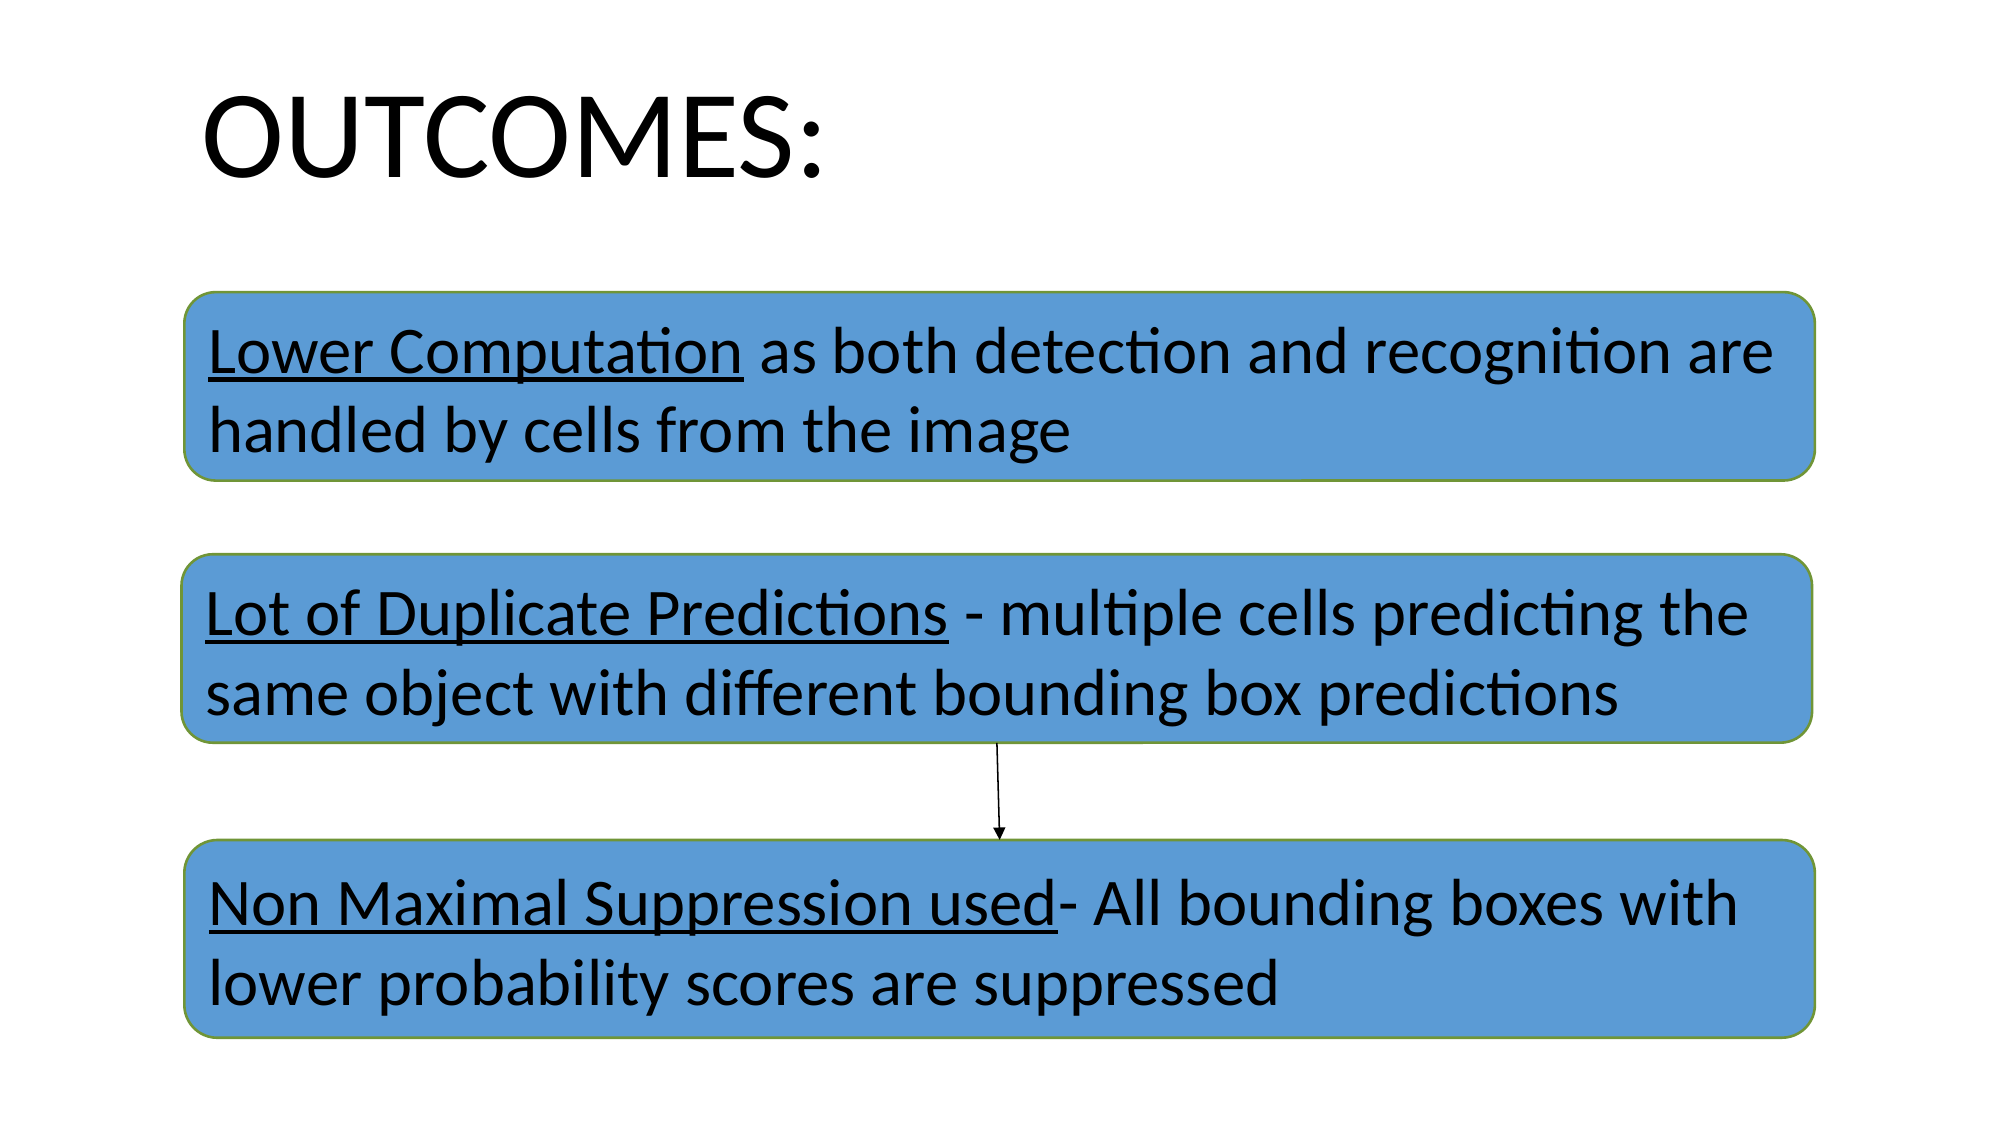

OUTCOMES:
Lower Computation as both detection and recognition are handled by cells from the image
Lot of Duplicate Predictions - multiple cells predicting the same object with different bounding box predictions

Non Maximal Suppression used- All bounding boxes with lower probability scores are suppressed